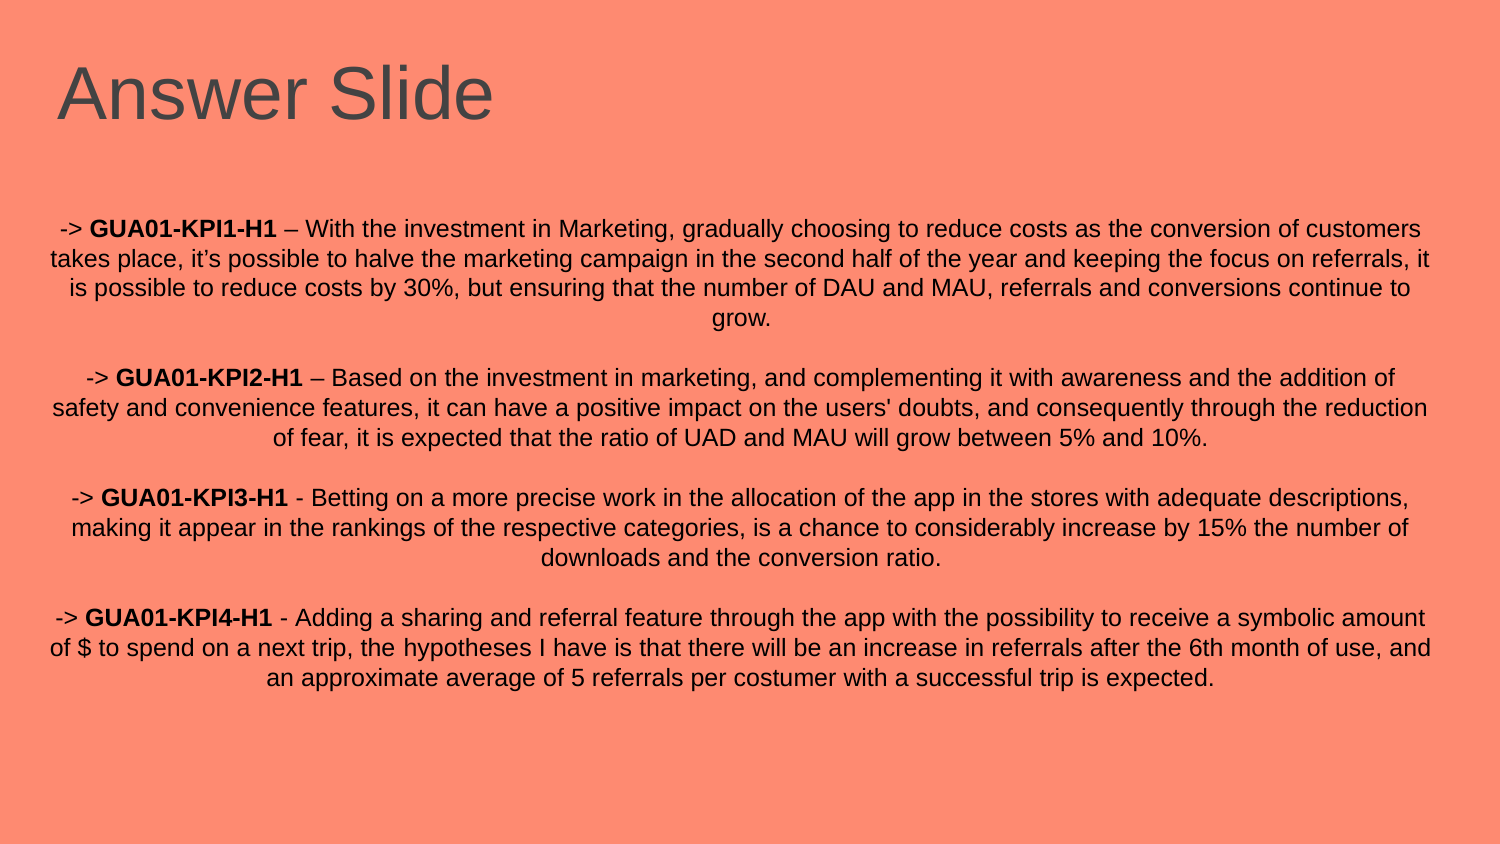

# Answer Slide

-> GUA01-KPI1-H1 – With the investment in Marketing, gradually choosing to reduce costs as the conversion of customers takes place, it’s possible to halve the marketing campaign in the second half of the year and keeping the focus on referrals, it is possible to reduce costs by 30%, but ensuring that the number of DAU and MAU, referrals and conversions continue to grow.
-> GUA01-KPI2-H1 – Based on the investment in marketing, and complementing it with awareness and the addition of safety and convenience features, it can have a positive impact on the users' doubts, and consequently through the reduction of fear, it is expected that the ratio of UAD and MAU will grow between 5% and 10%.
-> GUA01-KPI3-H1 - Betting on a more precise work in the allocation of the app in the stores with adequate descriptions, making it appear in the rankings of the respective categories, is a chance to considerably increase by 15% the number of downloads and the conversion ratio.
-> GUA01-KPI4-H1 - Adding a sharing and referral feature through the app with the possibility to receive a symbolic amount of $ to spend on a next trip, the hypotheses I have is that there will be an increase in referrals after the 6th month of use, and an approximate average of 5 referrals per costumer with a successful trip is expected.